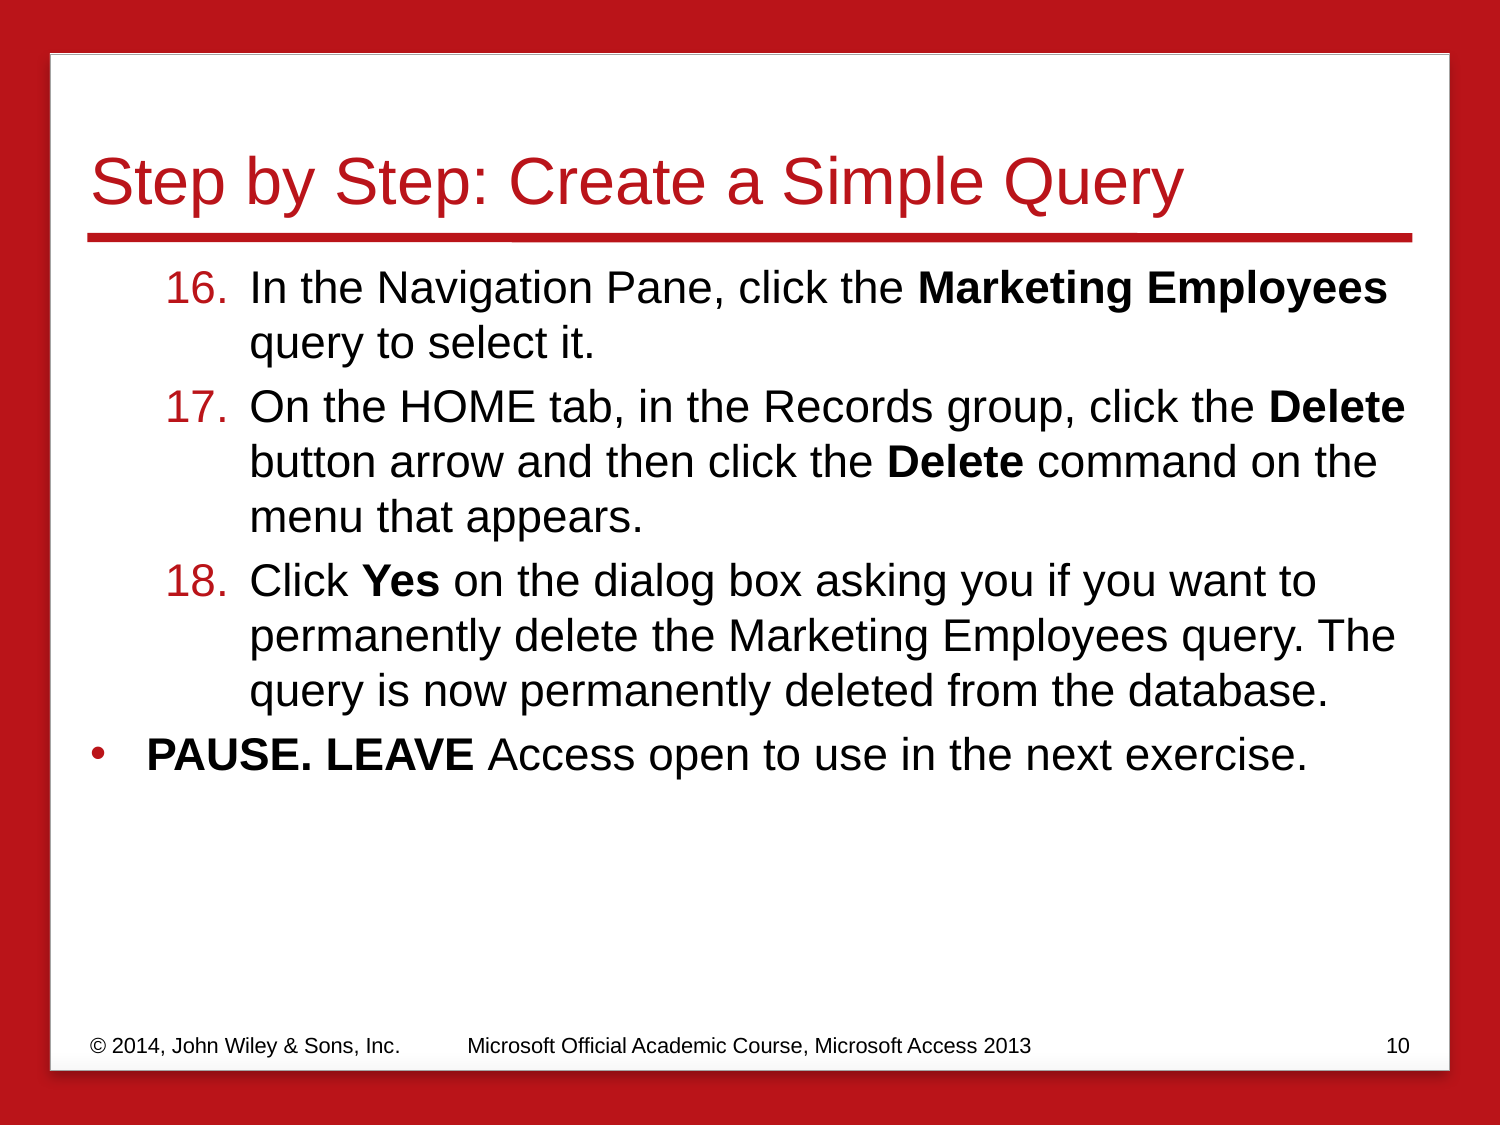

# Step by Step: Create a Simple Query
In the Navigation Pane, click the Marketing Employees query to select it.
On the HOME tab, in the Records group, click the Delete button arrow and then click the Delete command on the menu that appears.
Click Yes on the dialog box asking you if you want to permanently delete the Marketing Employees query. The query is now permanently deleted from the database.
PAUSE. LEAVE Access open to use in the next exercise.
© 2014, John Wiley & Sons, Inc.
Microsoft Official Academic Course, Microsoft Access 2013
10